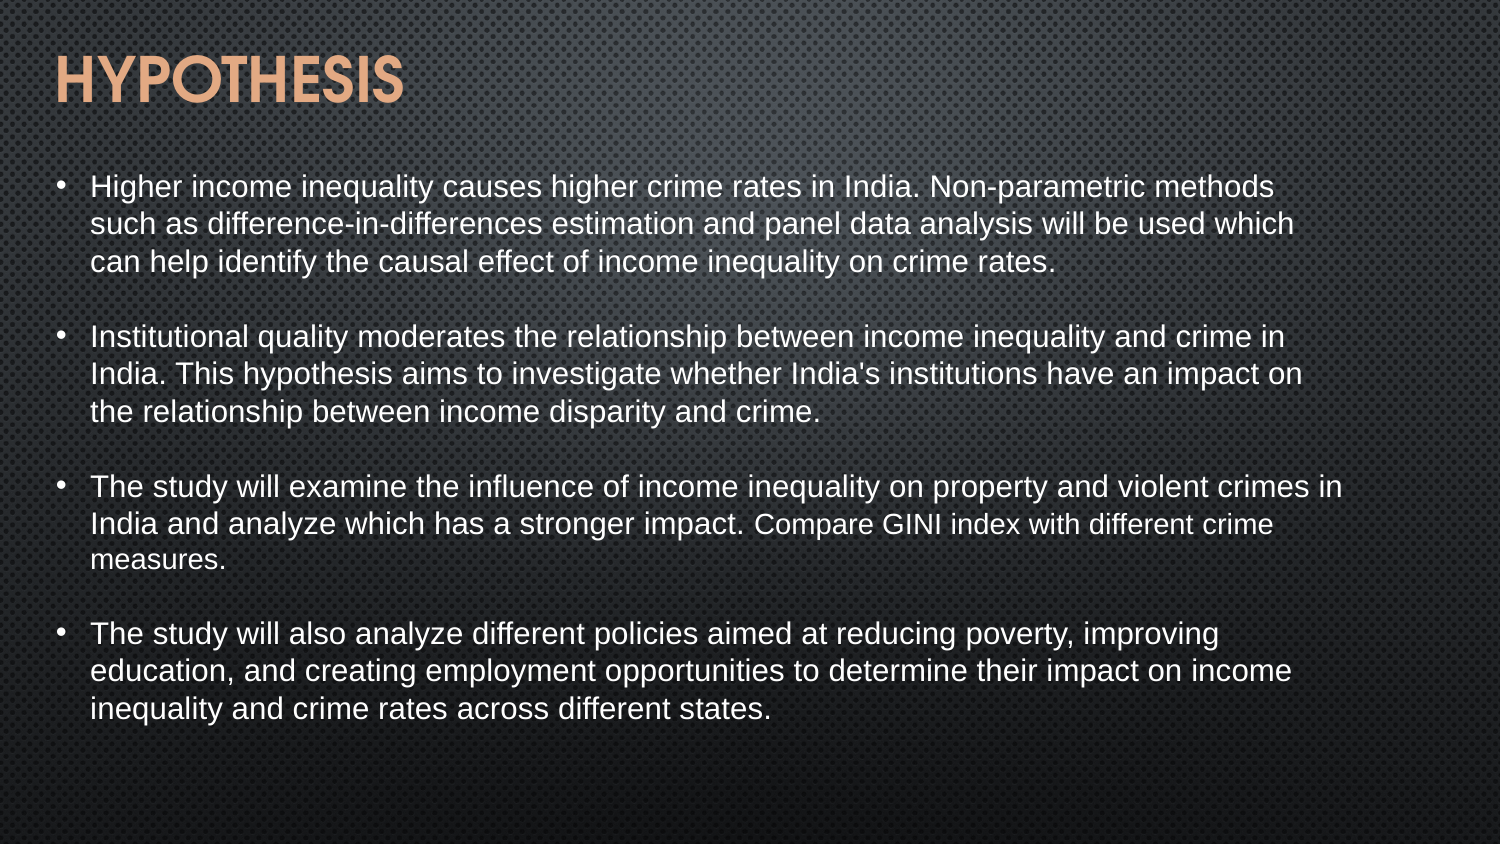

HYPOTHESIS
Higher income inequality causes higher crime rates in India. Non-parametric methods such as difference-in-differences estimation and panel data analysis will be used which  can help identify the causal effect of income inequality on crime rates.

Institutional quality moderates the relationship between income inequality and crime in India. This hypothesis aims to investigate whether India's institutions have an impact on the relationship between income disparity and crime.

The study will examine the influence of income inequality on property and violent crimes in India and analyze which has a stronger impact. Compare GINI index with different crime measures.

The study will also analyze different policies aimed at reducing poverty, improving education, and creating employment opportunities to determine their impact on income inequality and crime rates across different states.